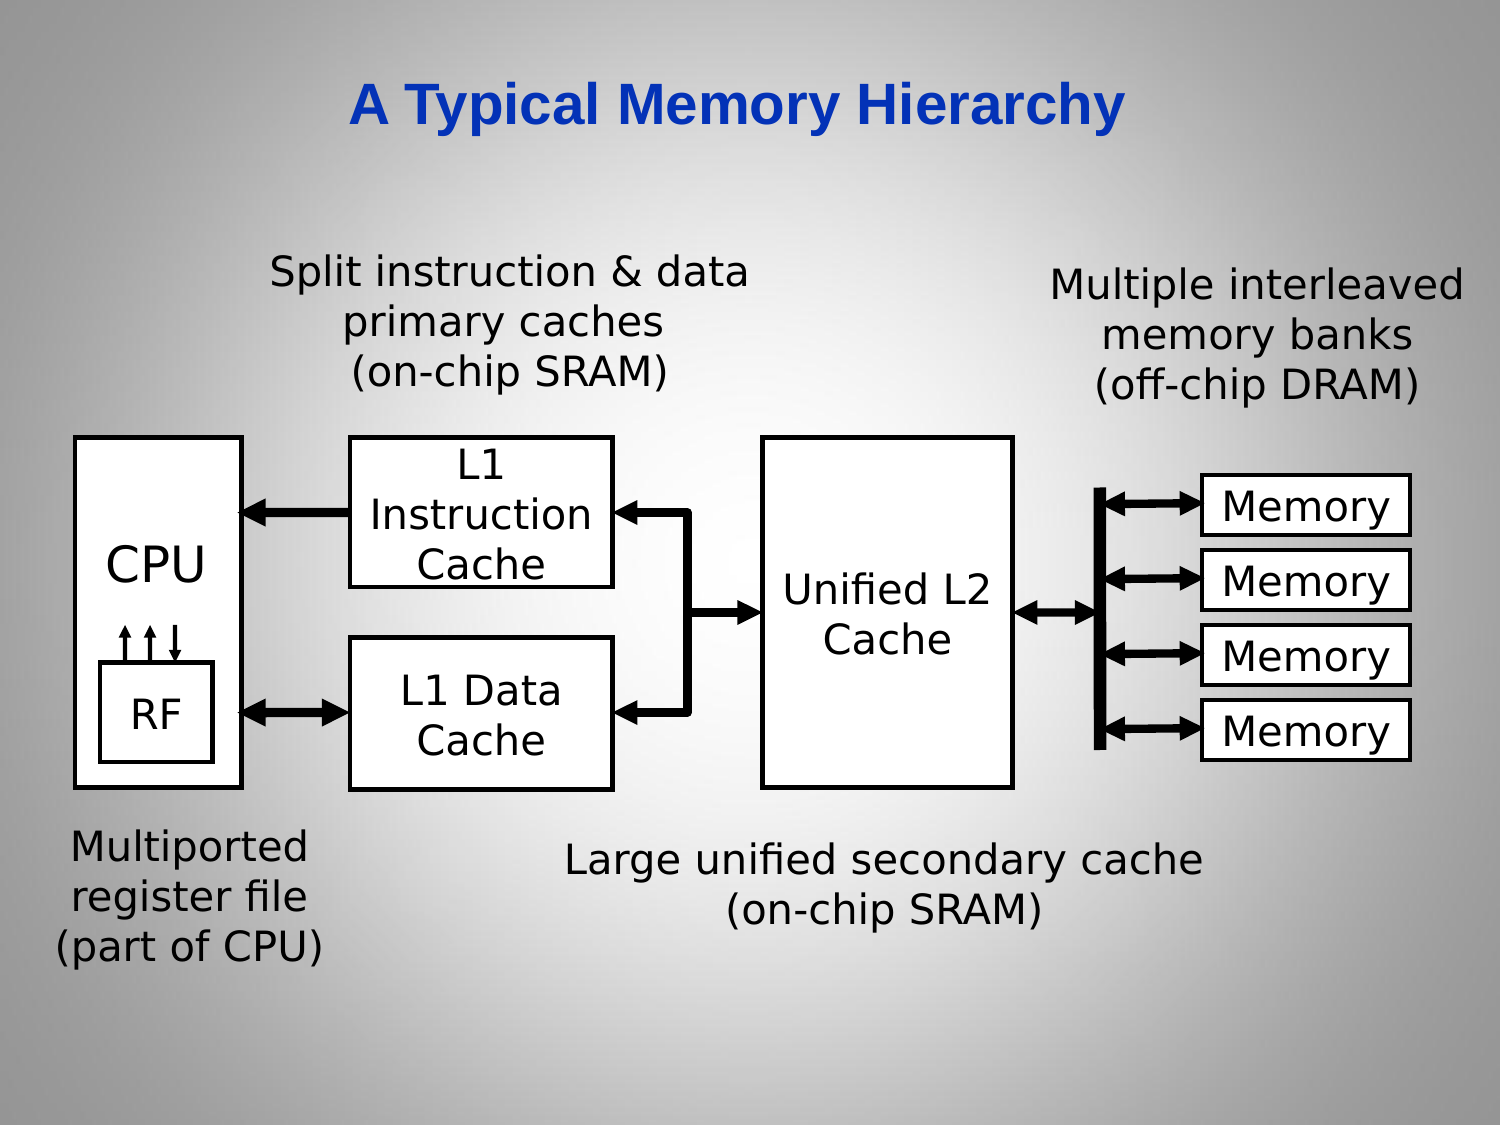

A Typical Memory Hierarchy
Split instruction & data primary caches
(on-chip SRAM)
Multiple interleaved memory banks
(off-chip DRAM)

L1
Instruction Cache
Unified L2 Cache
Memory

CPU
Memory

Memory
L1 Data Cache

RF
Memory

Multiported register file (part of CPU)
Large unified secondary cache (on-chip SRAM)